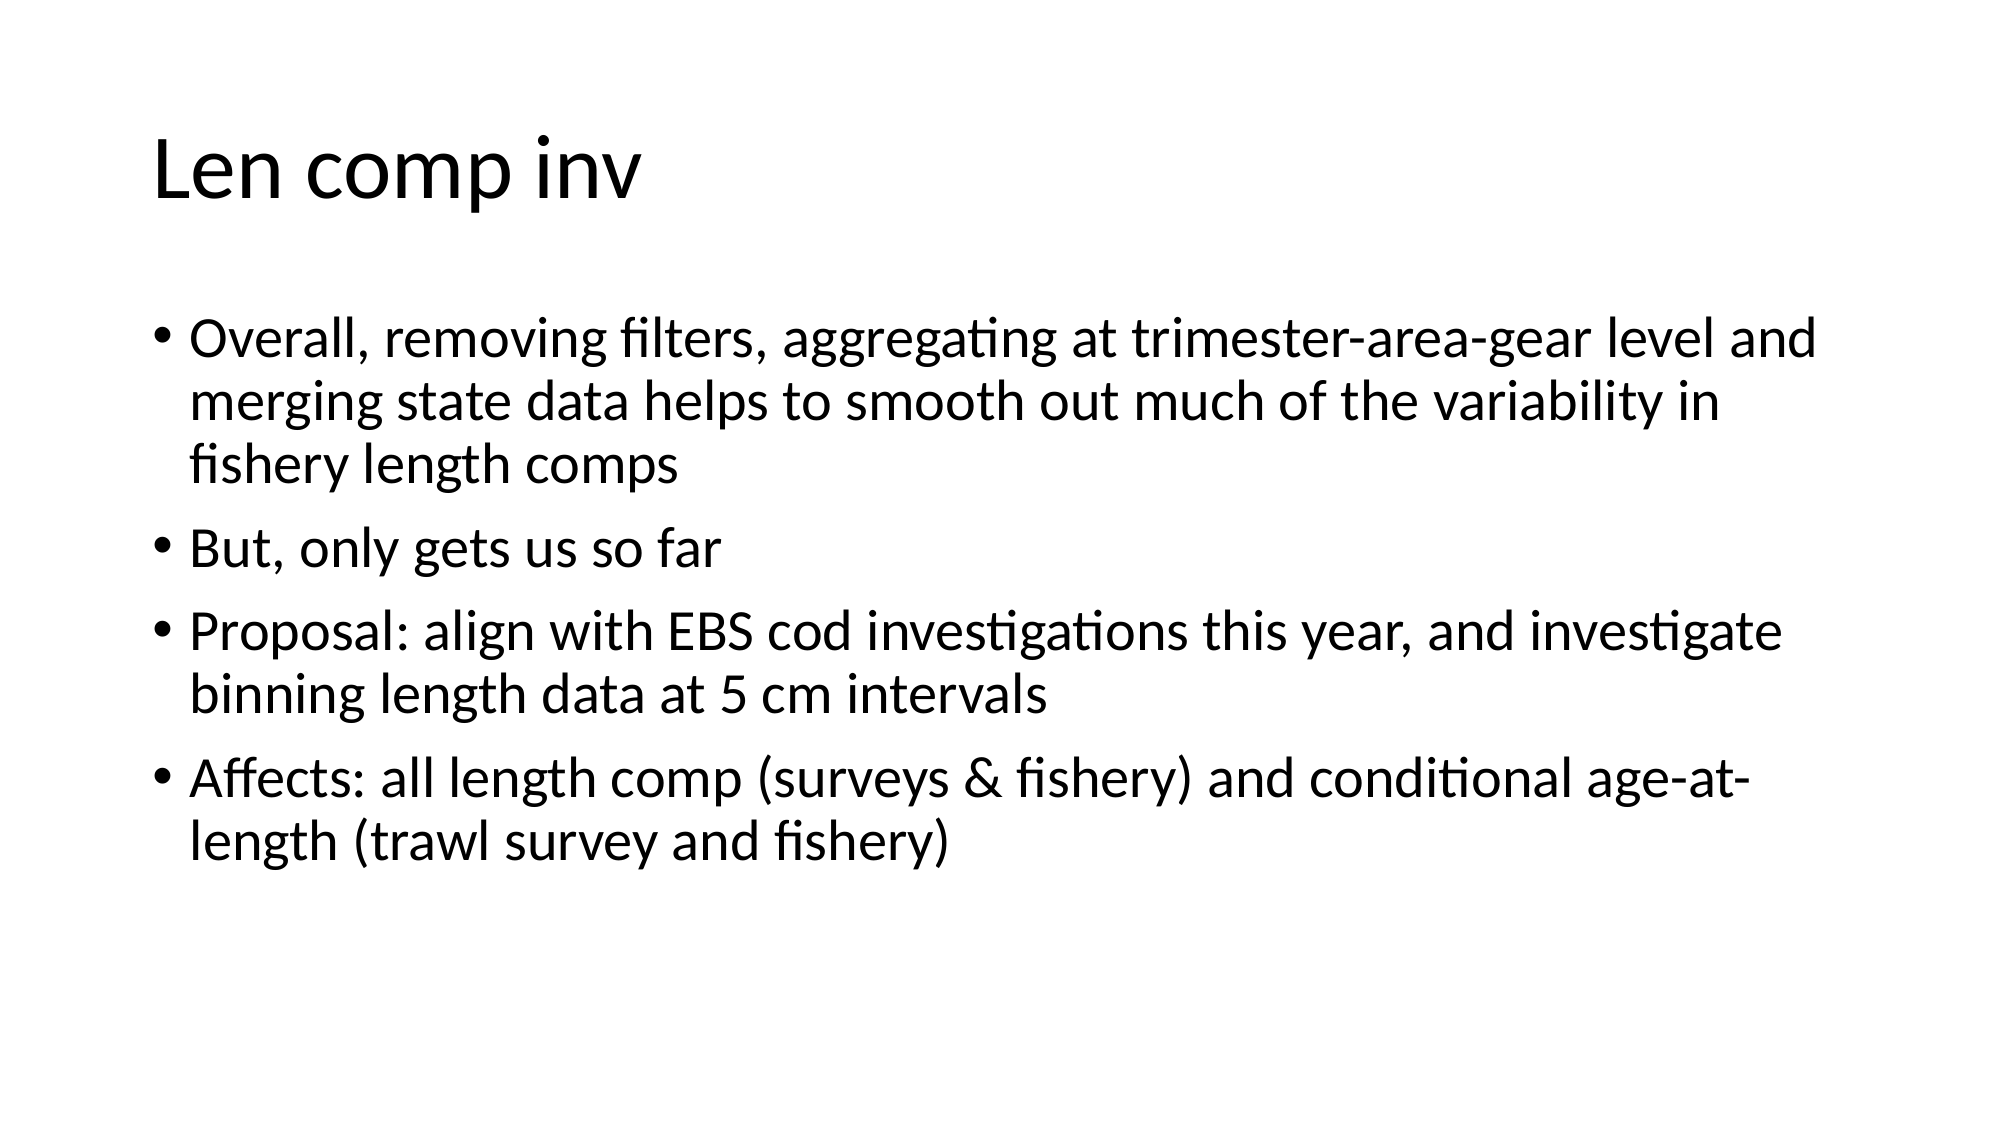

# Len comp inv
Overall, removing filters, aggregating at trimester-area-gear level and merging state data helps to smooth out much of the variability in fishery length comps
But, only gets us so far
Proposal: align with EBS cod investigations this year, and investigate binning length data at 5 cm intervals
Affects: all length comp (surveys & fishery) and conditional age-at-length (trawl survey and fishery)